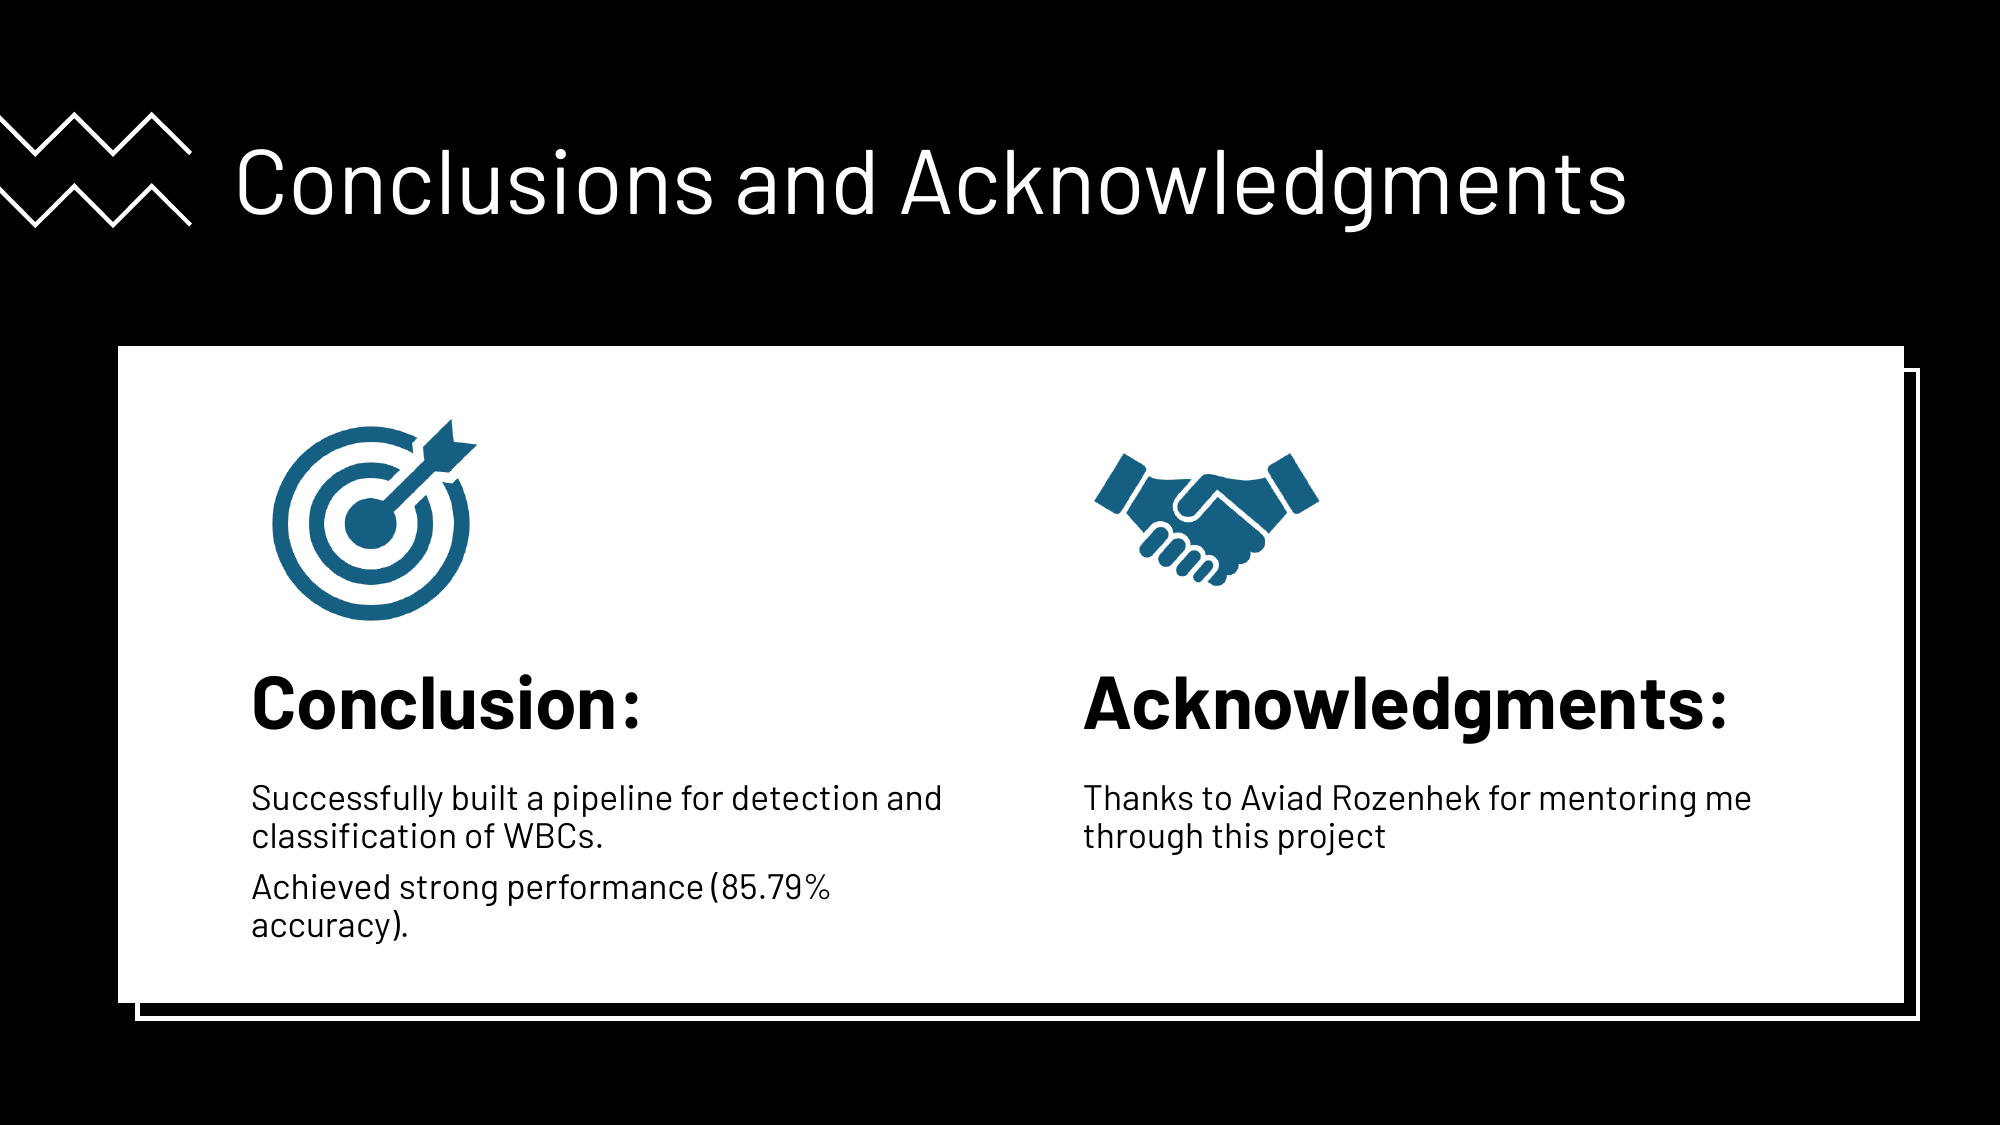

# Conclusions and Acknowledgments

Conclusion:
Successfully built a pipeline for detection and classification of WBCs.
Achieved strong performance (85.79% accuracy).
Acknowledgments:
Thanks to Aviad Rozenhek for mentoring me through this project